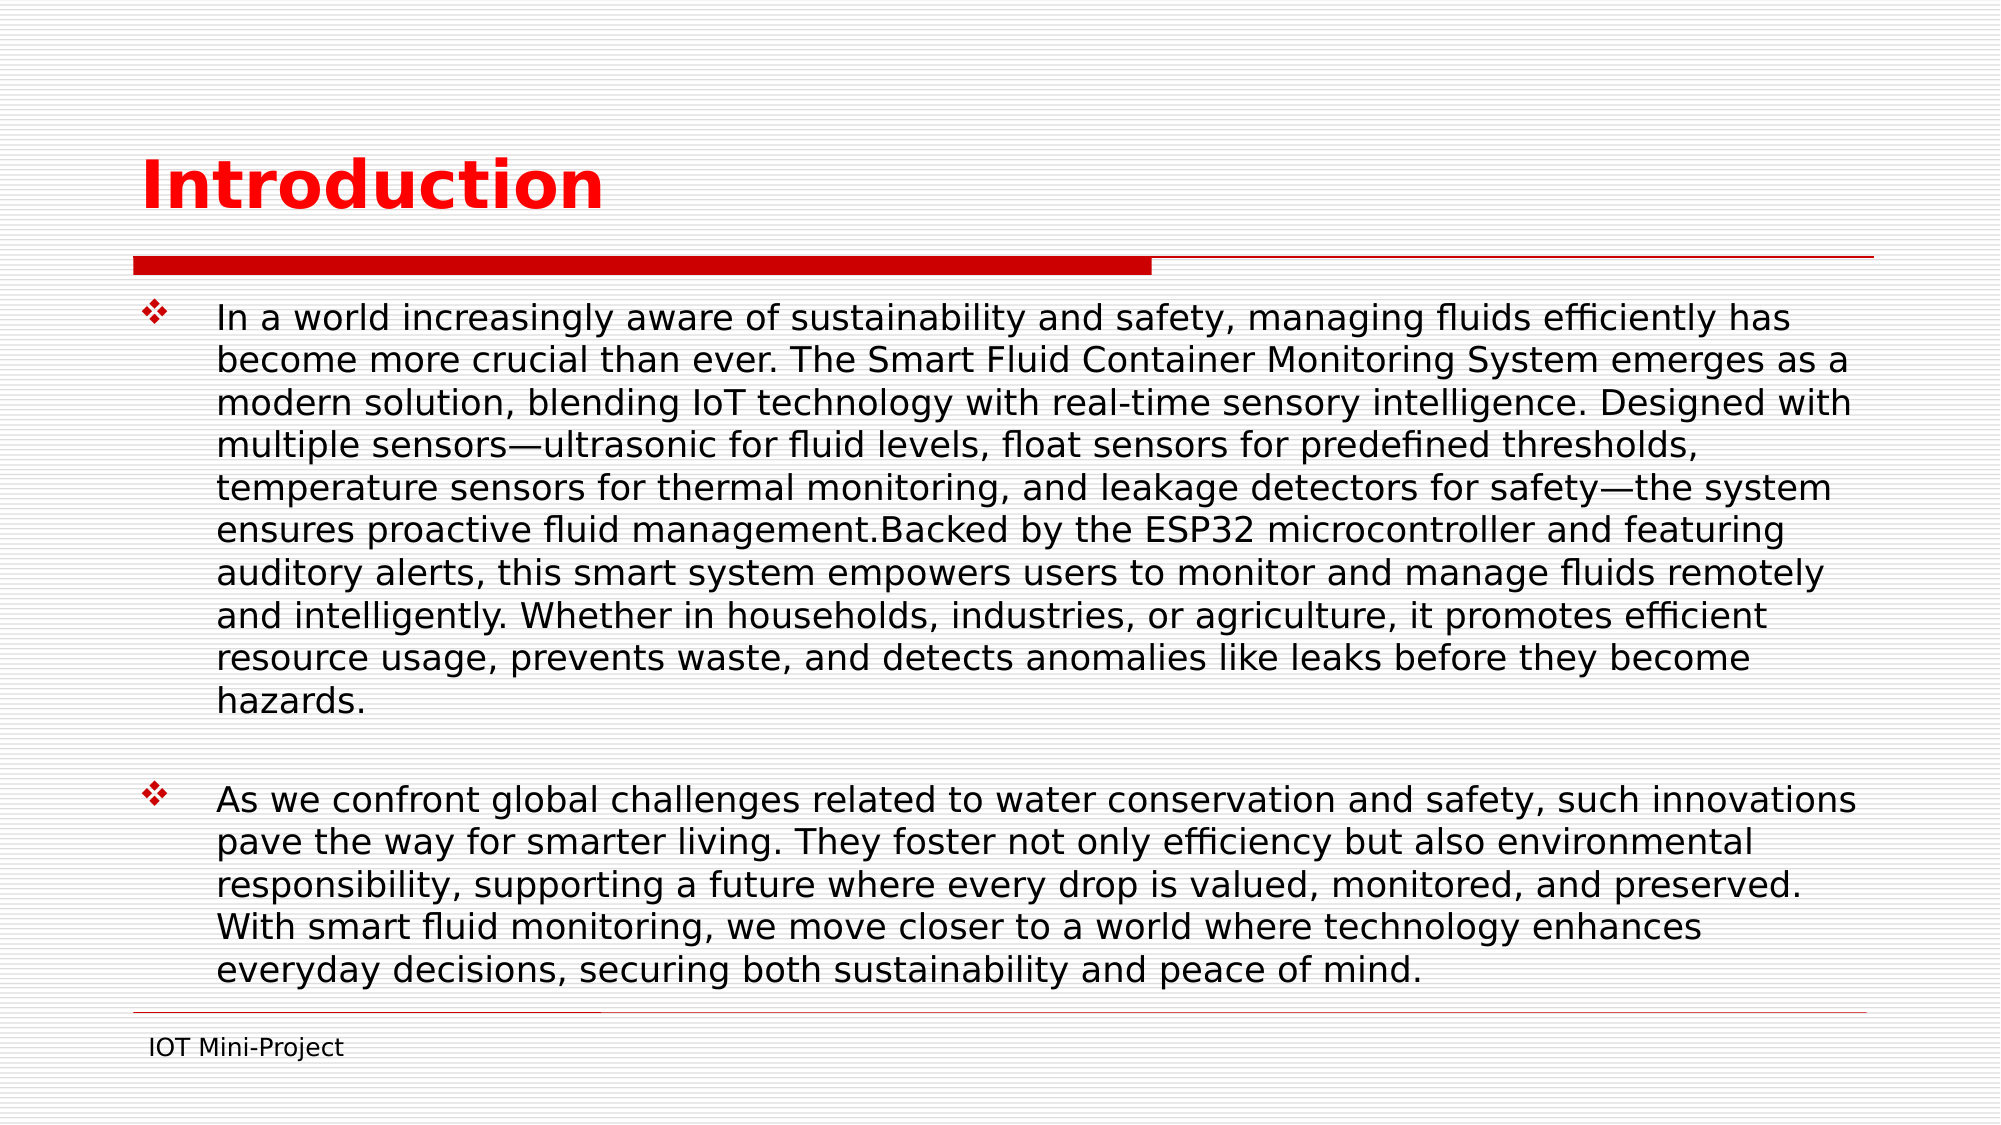

# Introduction
In a world increasingly aware of sustainability and safety, managing fluids efficiently has become more crucial than ever. The Smart Fluid Container Monitoring System emerges as a modern solution, blending IoT technology with real-time sensory intelligence. Designed with multiple sensors—ultrasonic for fluid levels, float sensors for predefined thresholds, temperature sensors for thermal monitoring, and leakage detectors for safety—the system ensures proactive fluid management.Backed by the ESP32 microcontroller and featuring auditory alerts, this smart system empowers users to monitor and manage fluids remotely and intelligently. Whether in households, industries, or agriculture, it promotes efficient resource usage, prevents waste, and detects anomalies like leaks before they become hazards.

As we confront global challenges related to water conservation and safety, such innovations pave the way for smarter living. They foster not only efficiency but also environmental responsibility, supporting a future where every drop is valued, monitored, and preserved. With smart fluid monitoring, we move closer to a world where technology enhances everyday decisions, securing both sustainability and peace of mind.

IOT Mini-Project